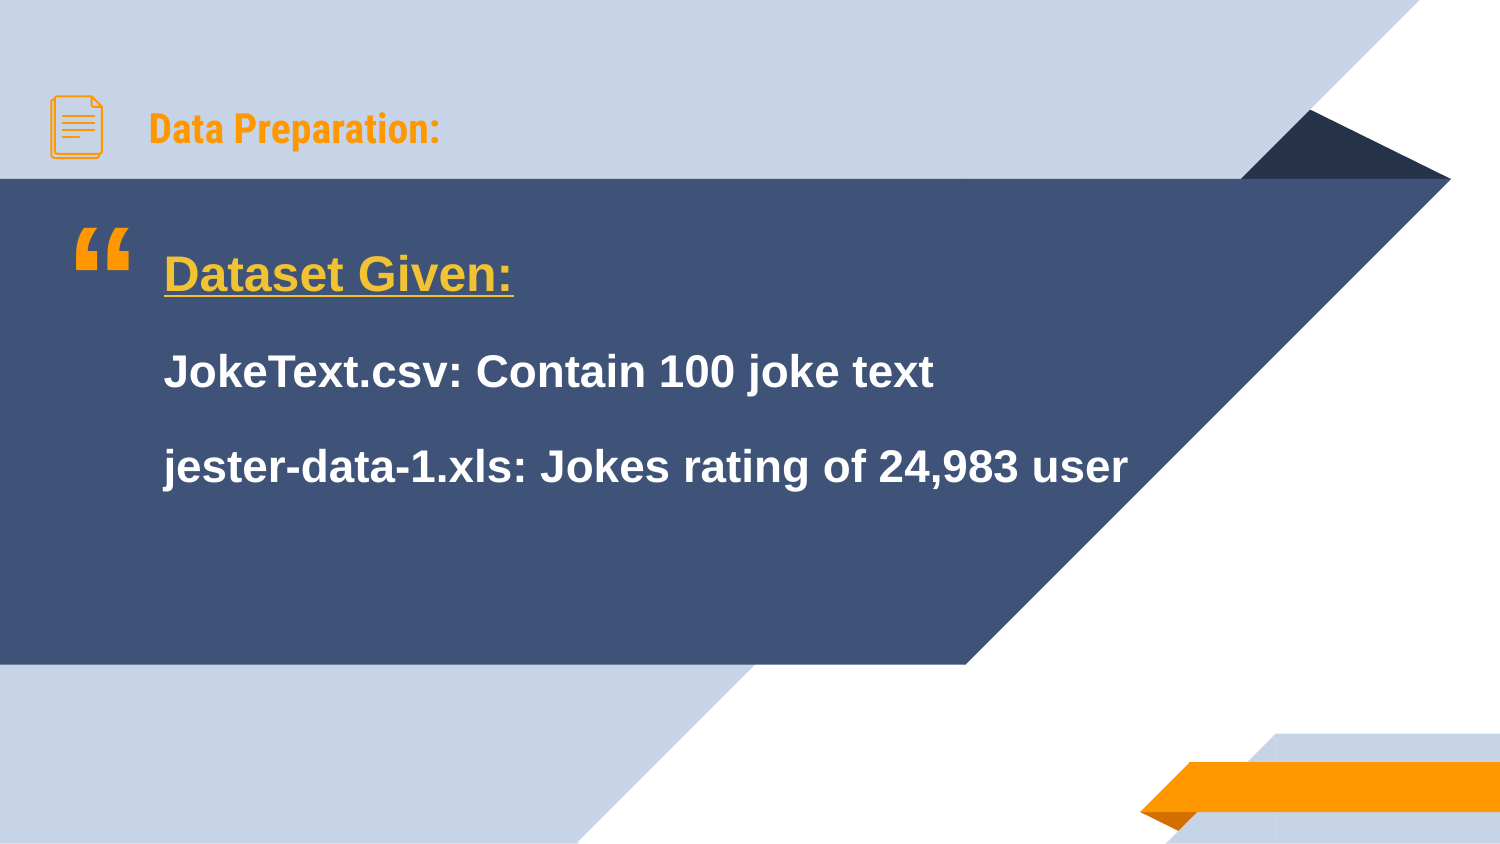

Data Preparation:

Dataset Given:
JokeText.csv: Contain 100 joke text
jester-data-1.xls: Jokes rating of 24,983 user